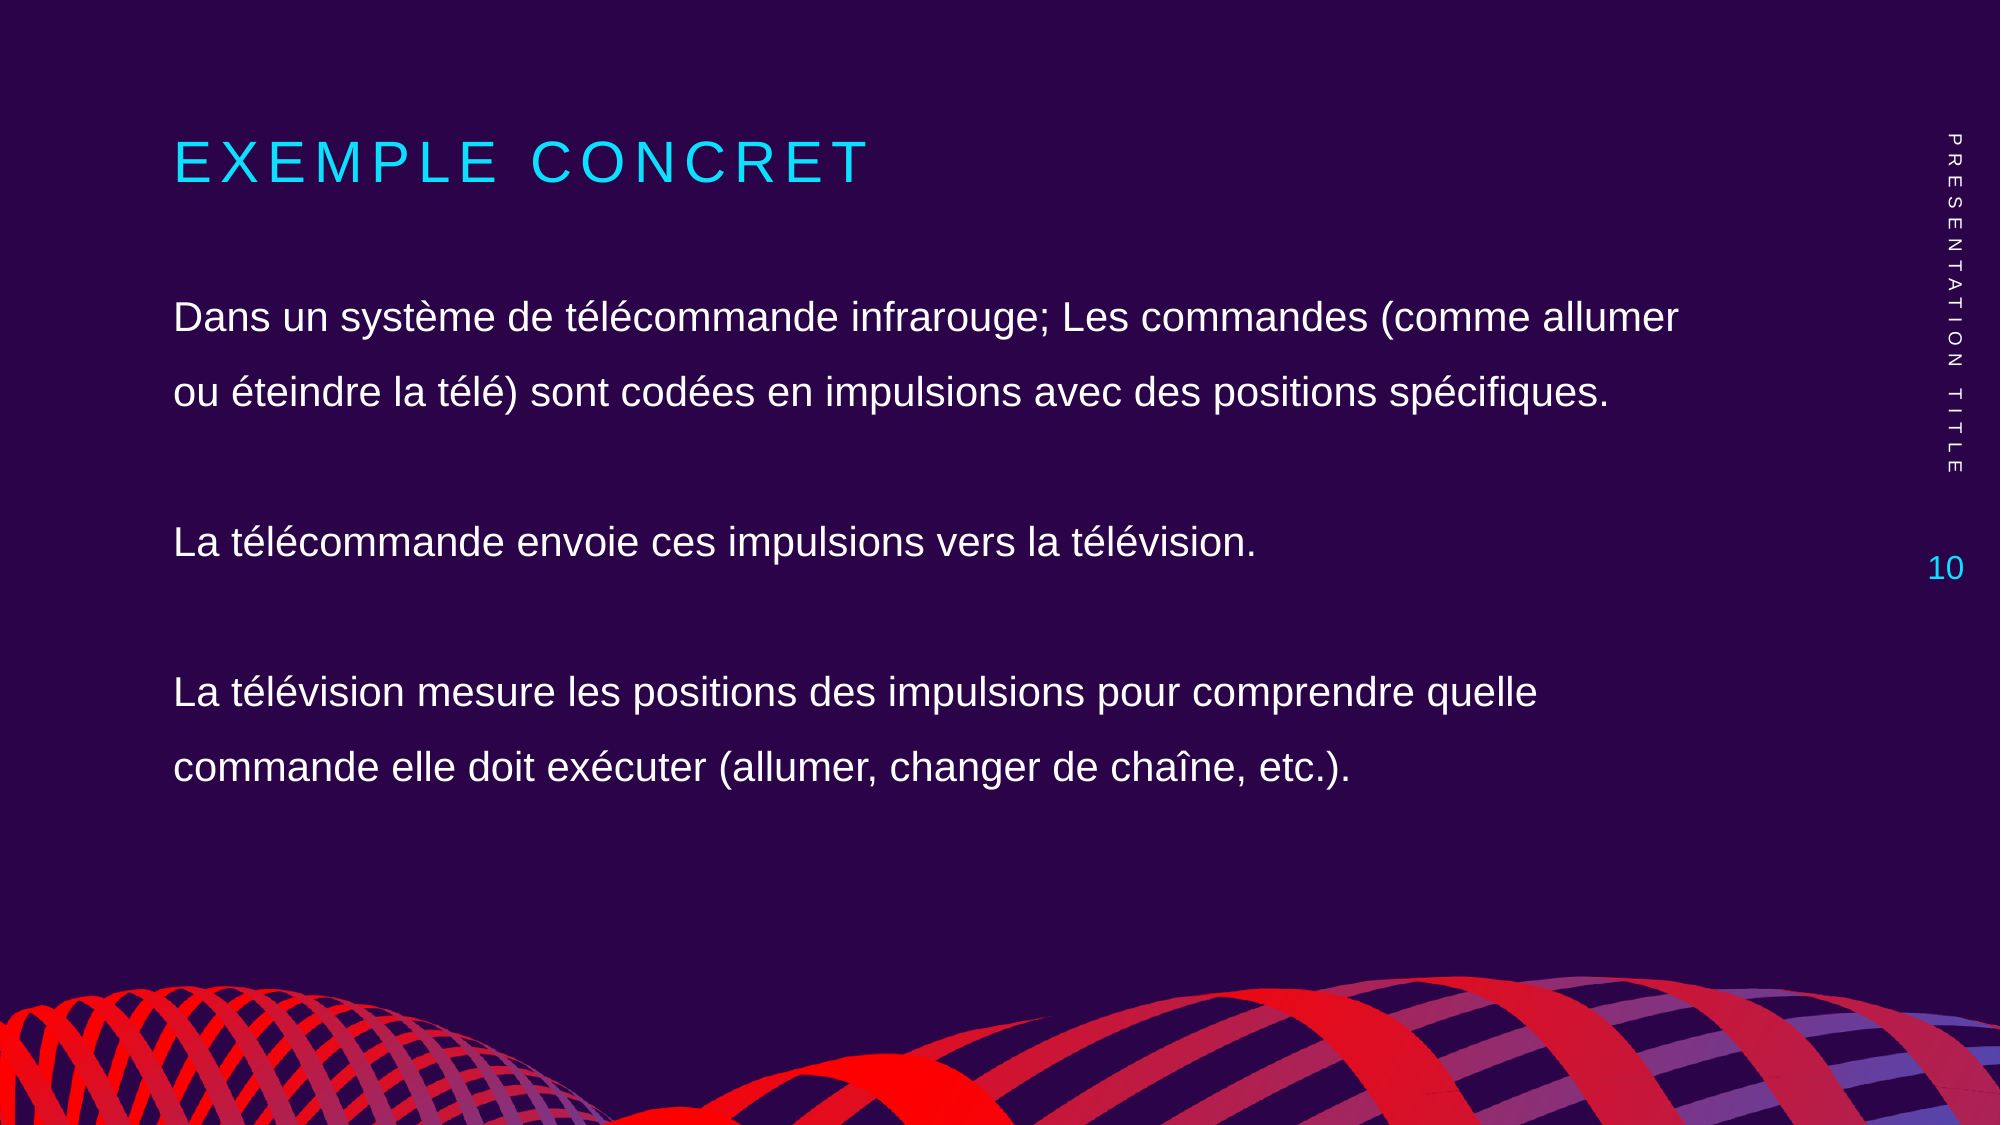

# Exemple CONCRET
PRESENTATION TITLE
Dans un système de télécommande infrarouge; Les commandes (comme allumer ou éteindre la télé) sont codées en impulsions avec des positions spécifiques.

La télécommande envoie ces impulsions vers la télévision.

La télévision mesure les positions des impulsions pour comprendre quelle commande elle doit exécuter (allumer, changer de chaîne, etc.).
10